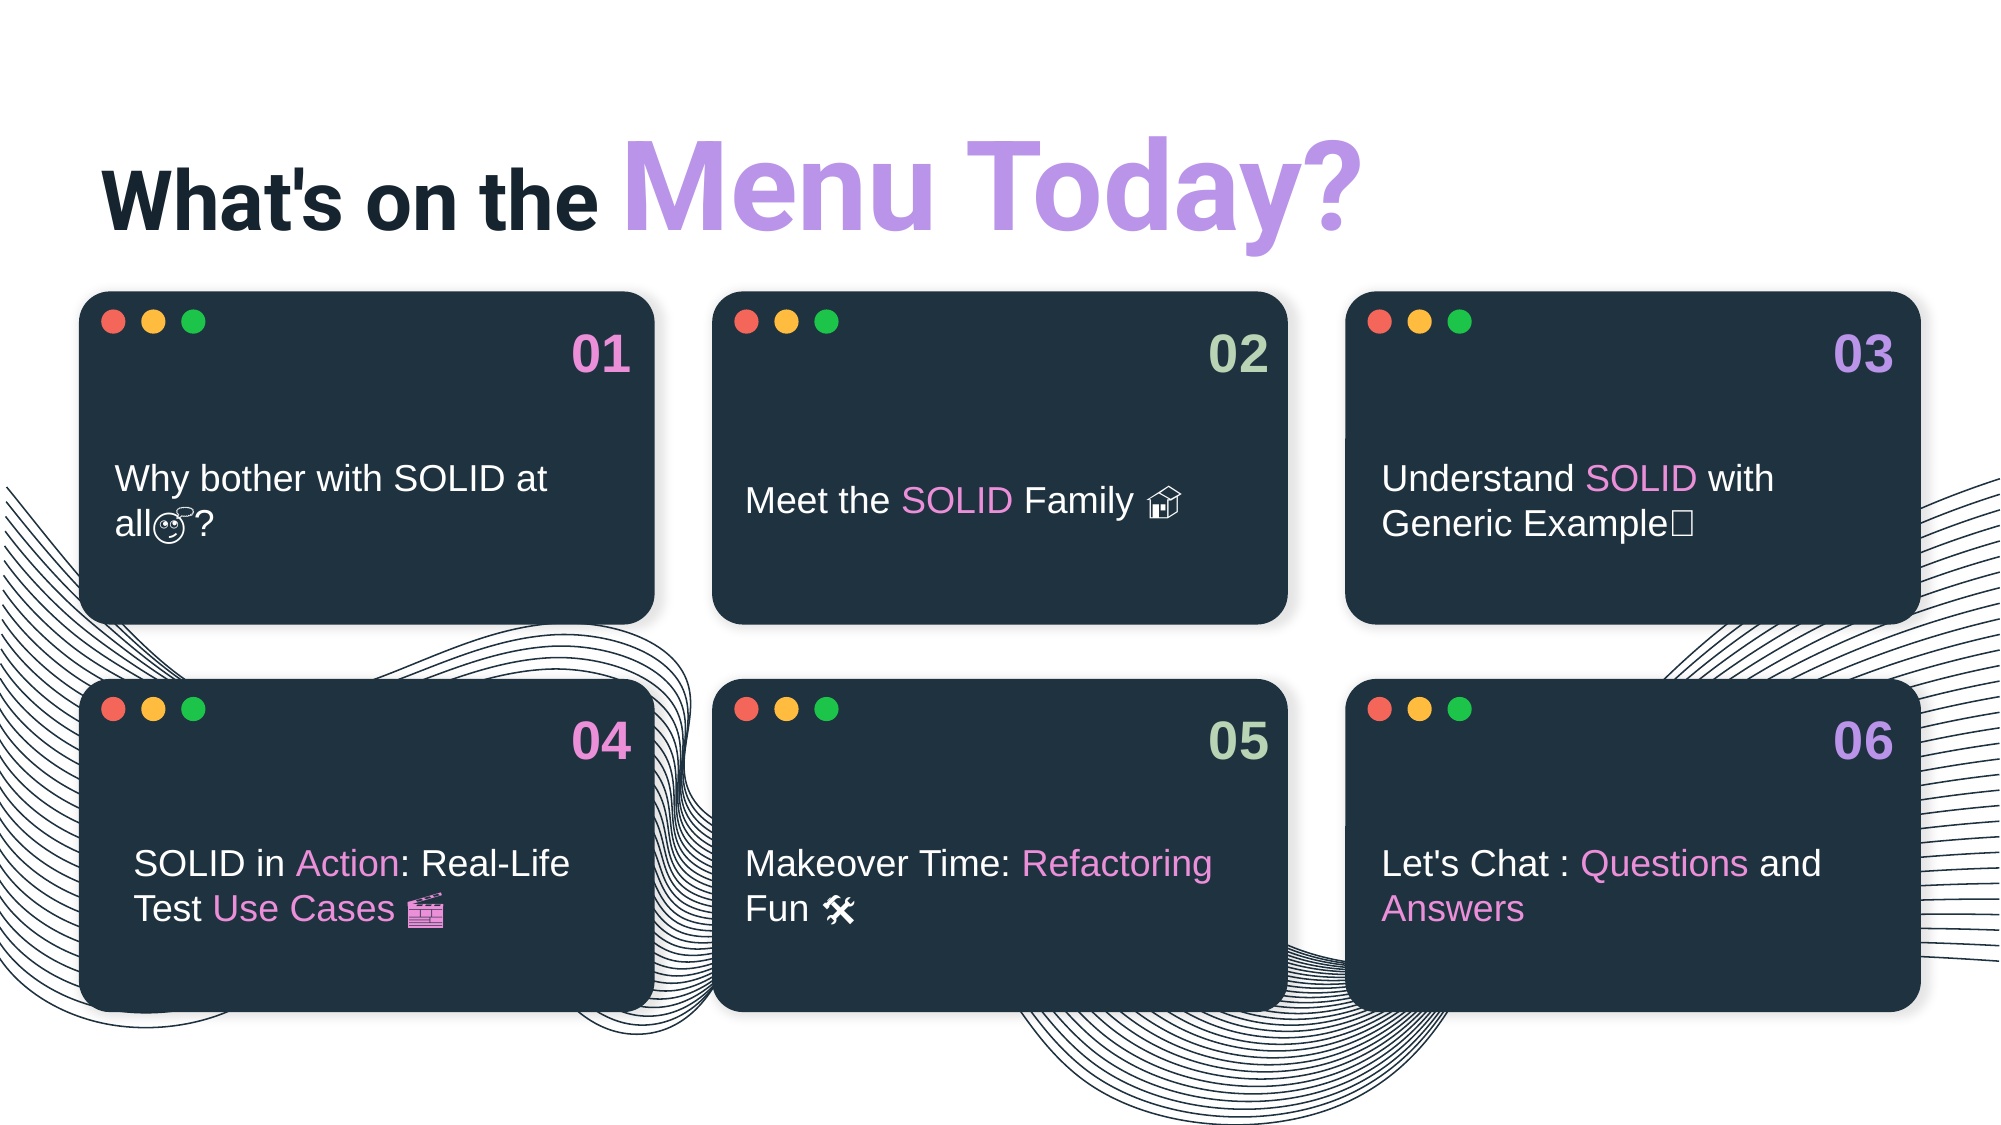

# What's on the Menu Today?
01
02
03
Why bother with SOLID at all🤔?
Meet the SOLID Family 🏠
Understand SOLID with Generic Example🧩
04
05
06
SOLID in Action: Real-Life Test Use Cases 🎬
Makeover Time: Refactoring Fun 🛠️
Let's Chat : Questions and Answers